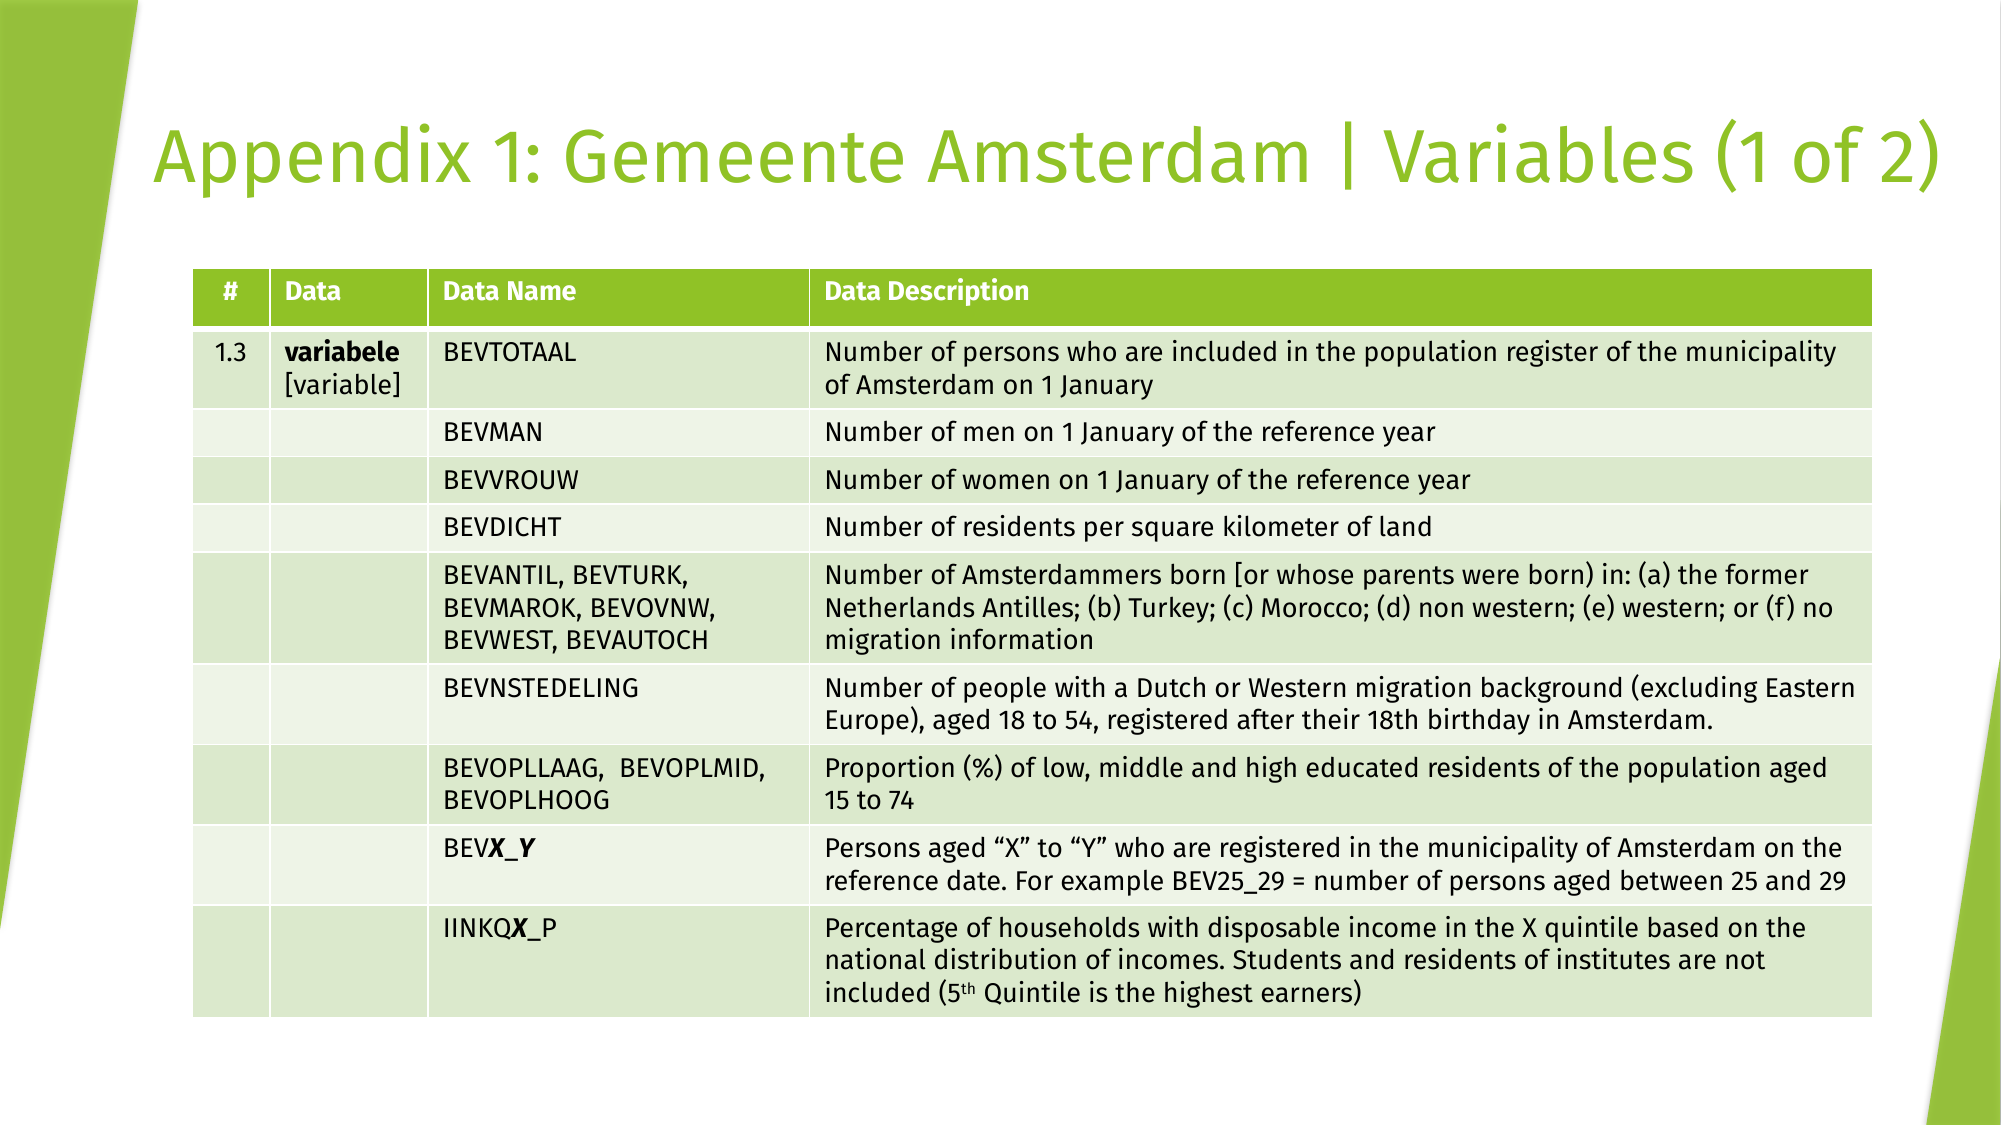

# Appendix 1: Gemeente Amsterdam | Variables (1 of 2)
| # | Data | Data Name | Data Description |
| --- | --- | --- | --- |
| 1.3 | variabele [variable] | BEVTOTAAL | Number of persons who are included in the population register of the municipality of Amsterdam on 1 January |
|  |  | BEVMAN | Number of men on 1 January of the reference year |
|  |  | BEVVROUW | Number of women on 1 January of the reference year |
|  |  | BEVDICHT | Number of residents per square kilometer of land |
|  |  | BEVANTIL, BEVTURK, BEVMAROK, BEVOVNW, BEVWEST, BEVAUTOCH | Number of Amsterdammers born [or whose parents were born) in: (a) the former Netherlands Antilles; (b) Turkey; (c) Morocco; (d) non western; (e) western; or (f) no migration information |
|  |  | BEVNSTEDELING | Number of people with a Dutch or Western migration background (excluding Eastern Europe), aged 18 to 54, registered after their 18th birthday in Amsterdam. |
|  |  | BEVOPLLAAG, BEVOPLMID, BEVOPLHOOG | Proportion (%) of low, middle and high educated residents of the population aged 15 to 74 |
|  |  | BEVX\_Y | Persons aged “X” to “Y” who are registered in the municipality of Amsterdam on the reference date. For example BEV25\_29 = number of persons aged between 25 and 29 |
|  |  | IINKQX\_P | Percentage of households with disposable income in the X quintile based on the national distribution of incomes. Students and residents of institutes are not included (5th Quintile is the highest earners) |